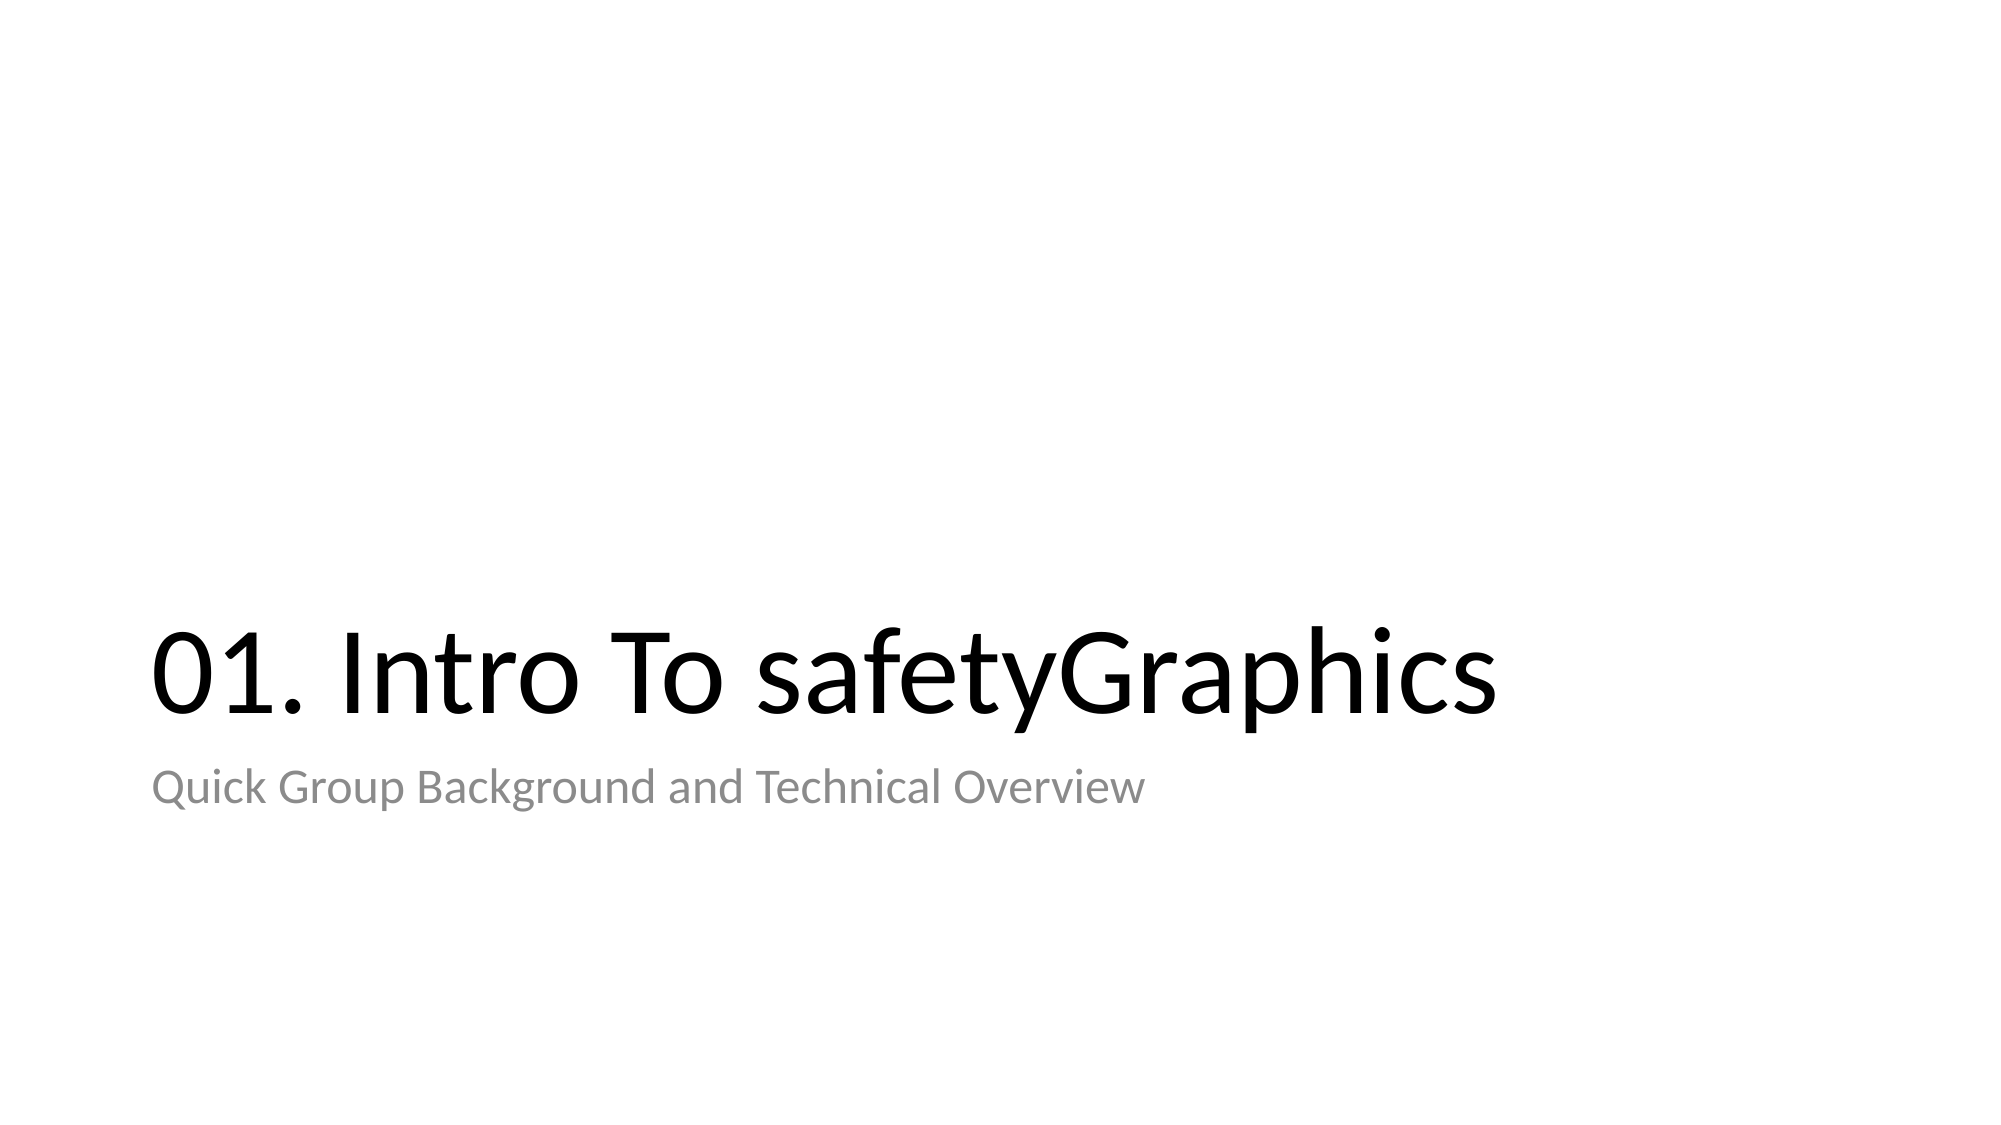

# 01. Intro To safetyGraphics
Quick Group Background and Technical Overview